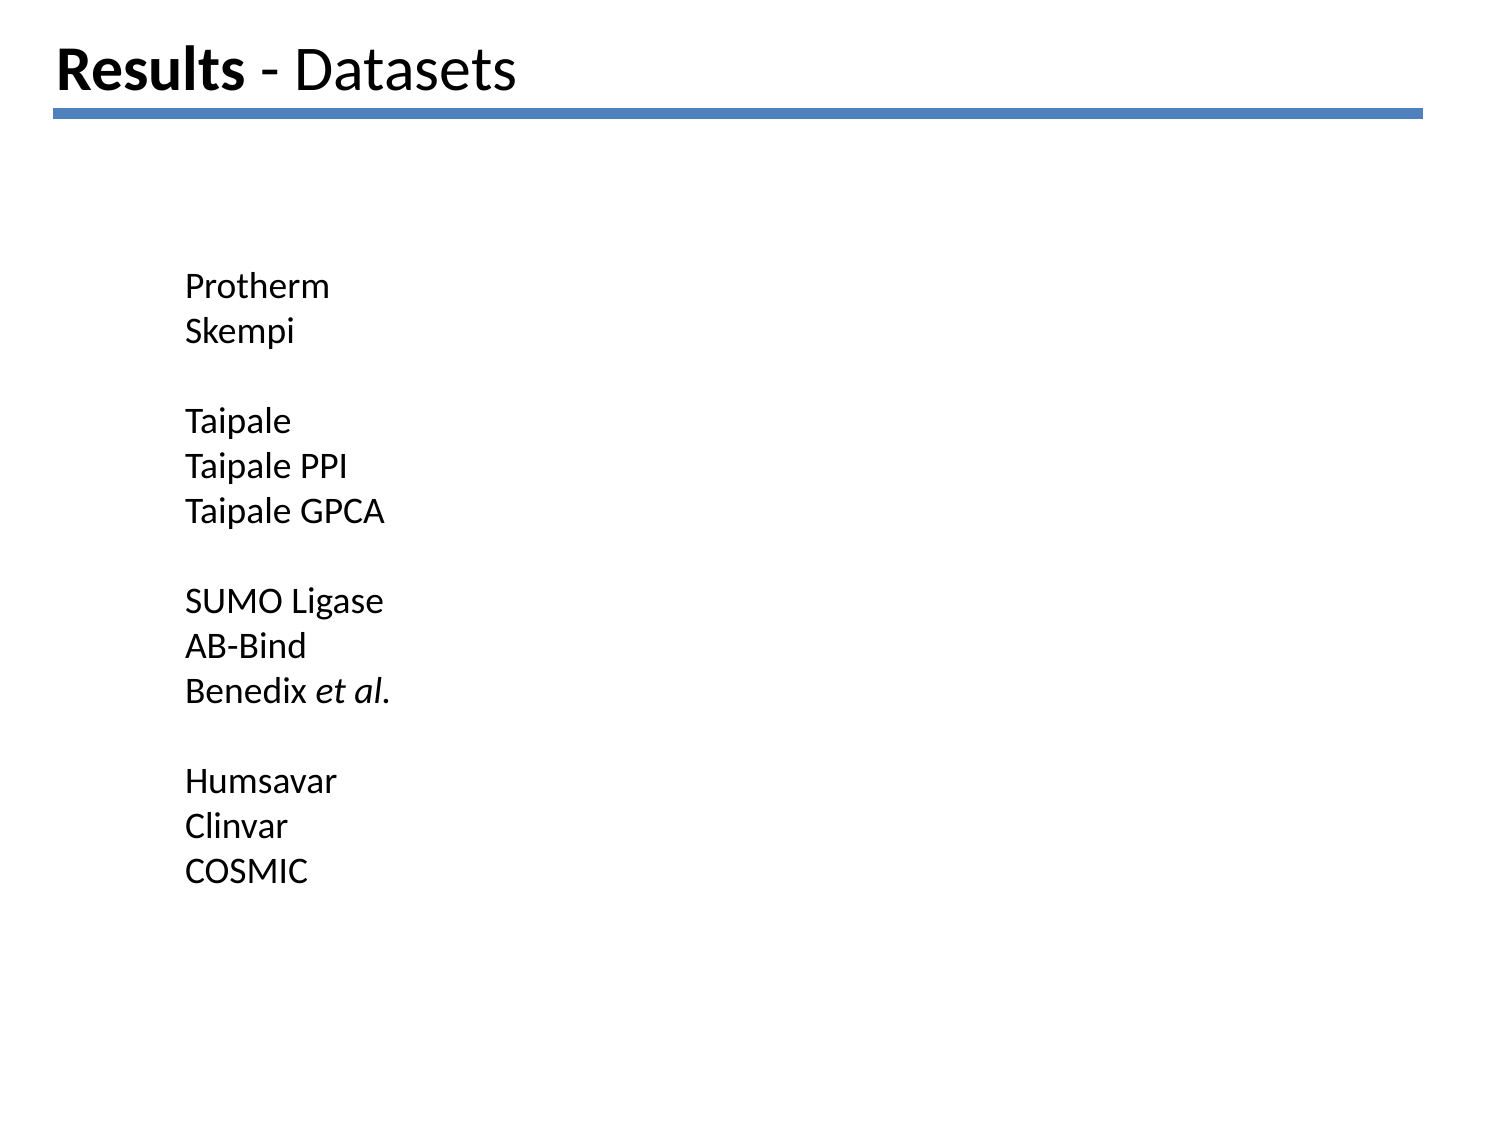

# Results - Datasets
Protherm
Skempi

Taipale
Taipale PPI
Taipale GPCA

SUMO Ligase
AB-Bind
Benedix et al.

Humsavar
Clinvar
COSMIC